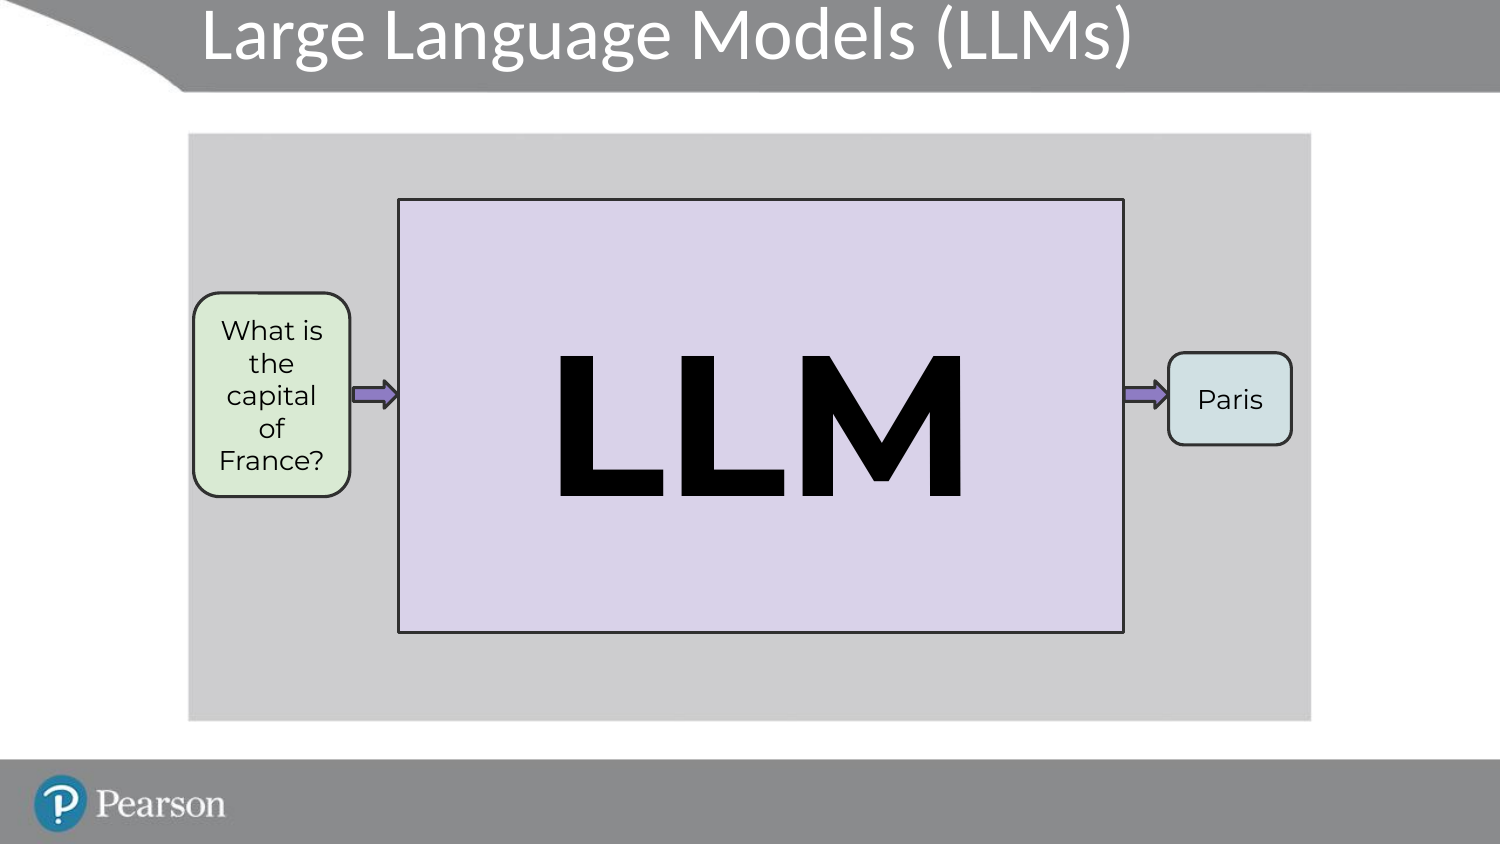

# Large Language Models (LLMs)
LLM
What is the capital of France?
Paris